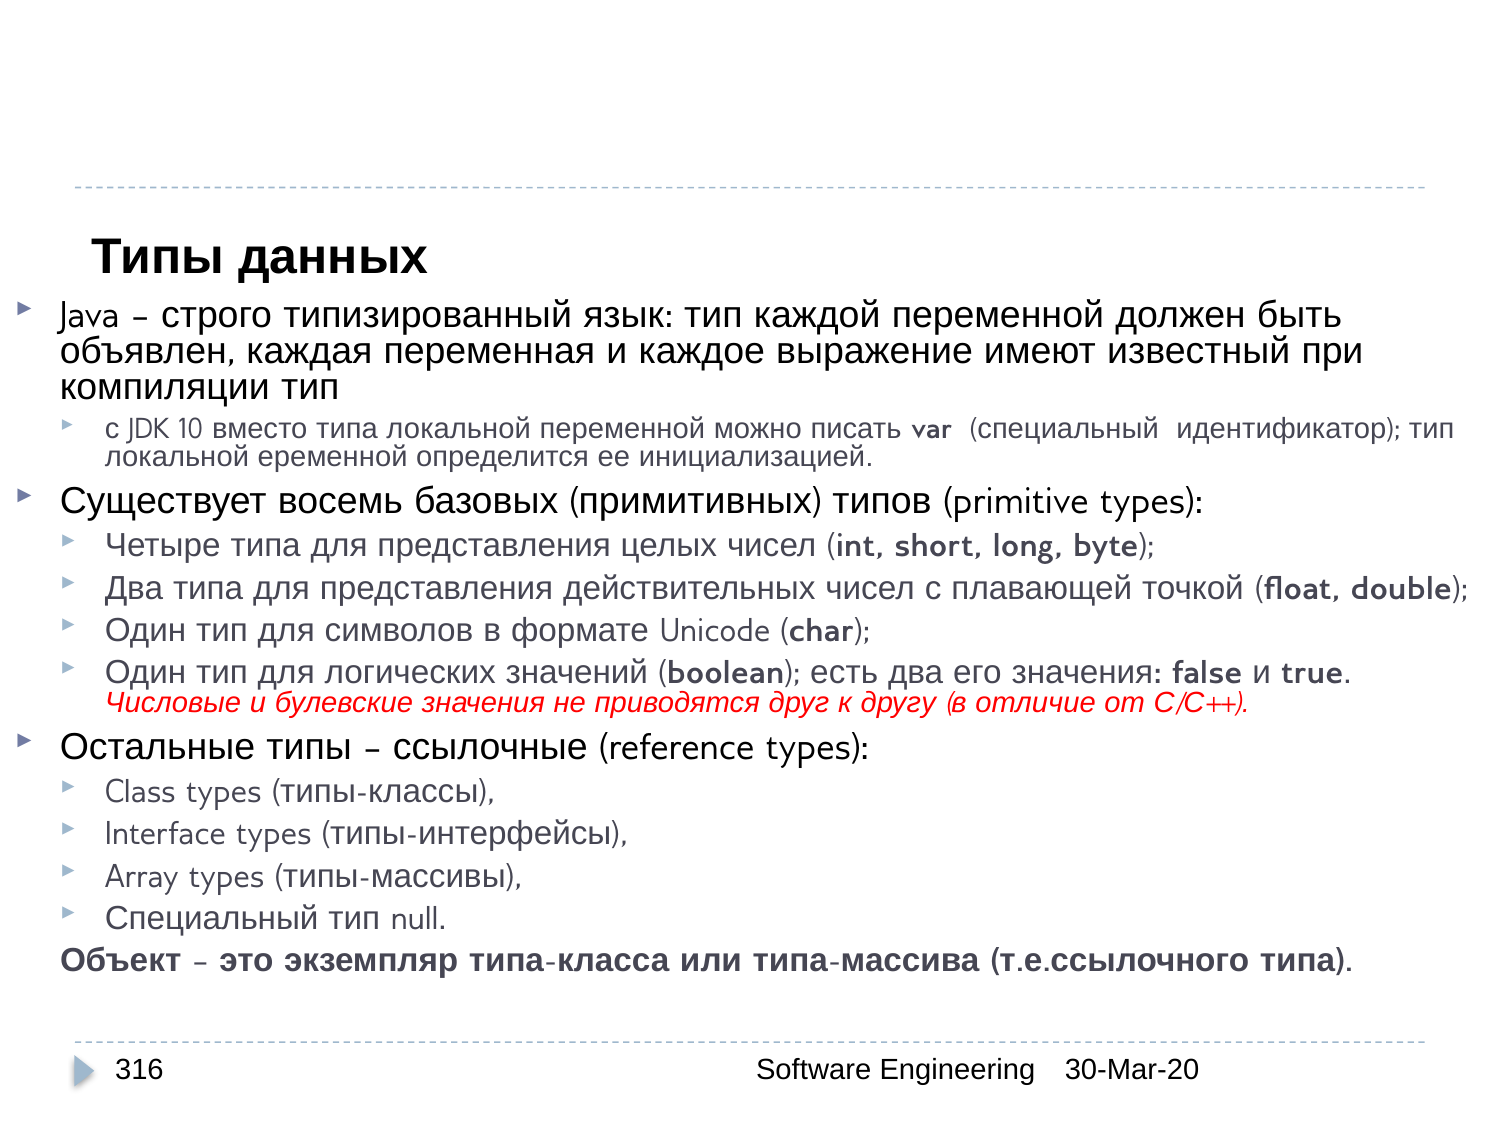

# Типы данных
Java – строго типизированный язык: тип каждой переменной должен быть объявлен, каждая переменная и каждое выражение имеют известный при компиляции тип
с JDK 10 вместо типа локальной переменной можно писать var  (специальный  идентификатор); тип локальной еременной определится ее инициализацией.
Существует восемь базовых (примитивных) типов (primitive types):
Четыре типа для представления целых чисел (int, short, long, byte);
Два типа для представления действительных чисел с плавающей точкой (float, double);
Один тип для символов в формате Unicode (char);
Один тип для логических значений (boolean); есть два его значения: false и true. Числовые и булевские значения не приводятся друг к другу (в отличие от С/С++).
Остальные типы – ссылочные (reference types):
Class types (типы-классы),
Interface types (типы-интерфейсы),
Array types (типы-массивы),
Специальный тип null.
Объект – это экземпляр типа-класса или типа-массива (т.е.ссылочного типа).

316
Software Engineering
30-Mar-20